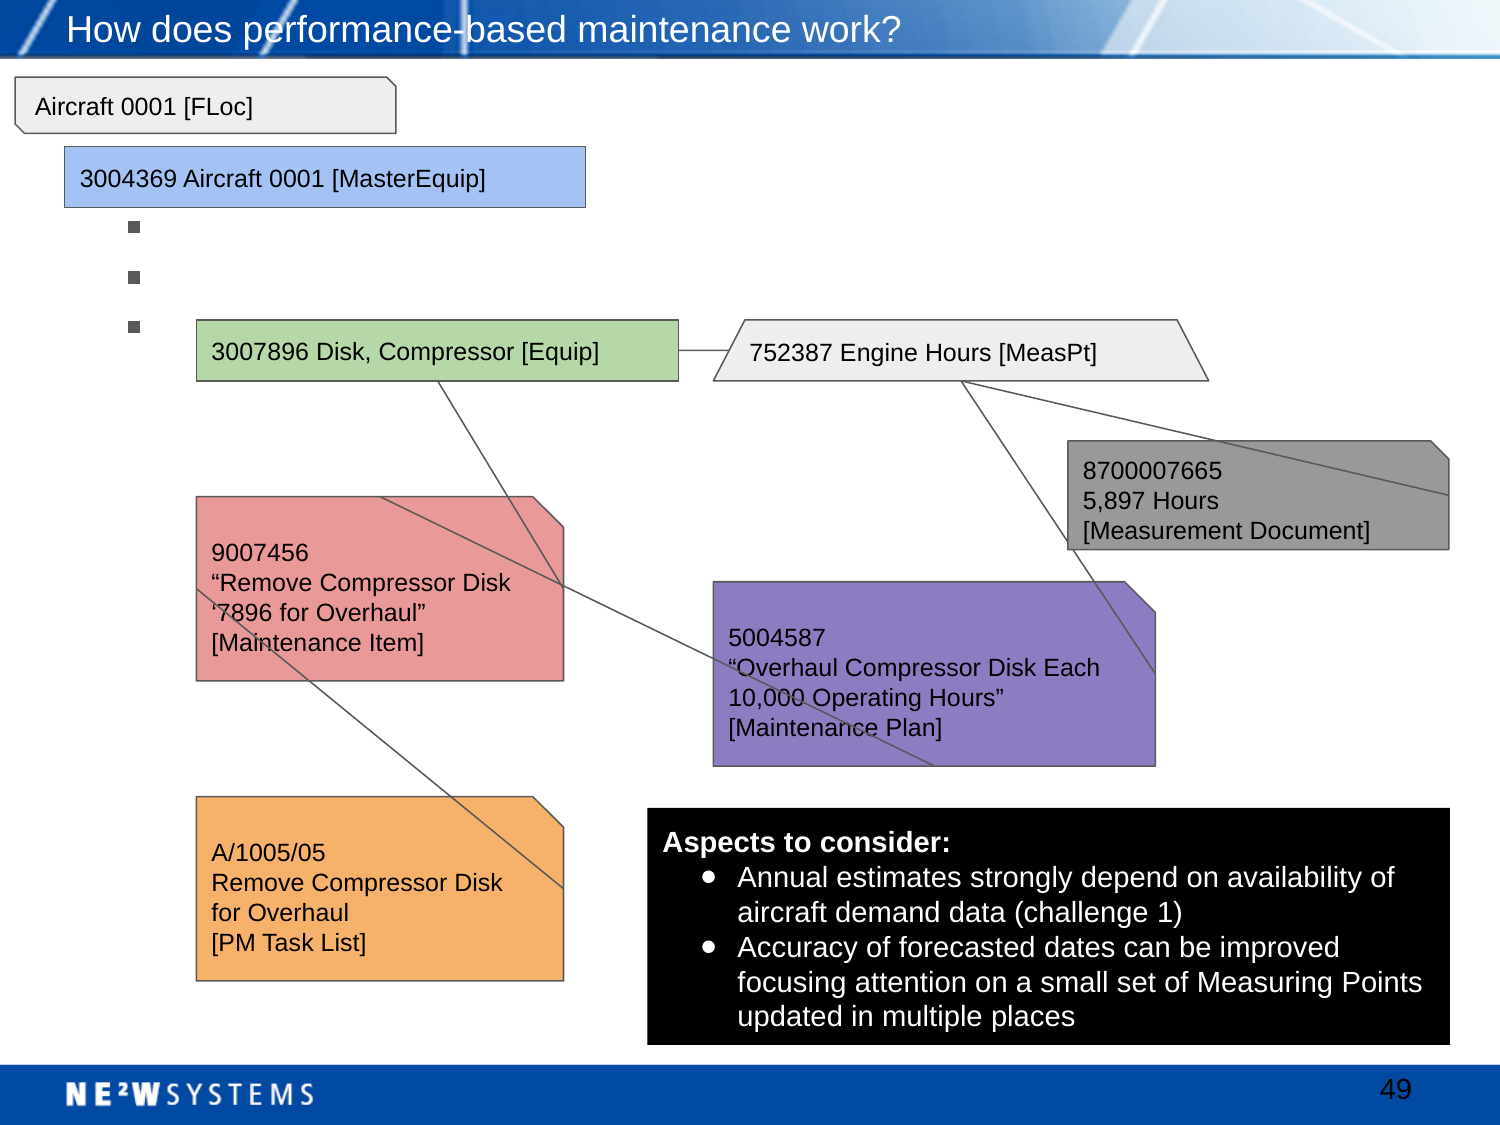

# How does performance-based maintenance work?
Aircraft 0001 [FLoc]
3004369 Aircraft 0001 [MasterEquip]
3007896 Disk, Compressor [Equip]
752387 Engine Hours [MeasPt]
8700007665
5,897 Hours
[Measurement Document]
9007456
“Remove Compressor Disk ‘7896 for Overhaul”
[Maintenance Item]
5004587
“Overhaul Compressor Disk Each 10,000 Operating Hours”
[Maintenance Plan]
A/1005/05
Remove Compressor Disk for Overhaul
[PM Task List]
Aspects to consider:
Annual estimates strongly depend on availability of aircraft demand data (challenge 1)
Accuracy of forecasted dates can be improved focusing attention on a small set of Measuring Points updated in multiple places
49